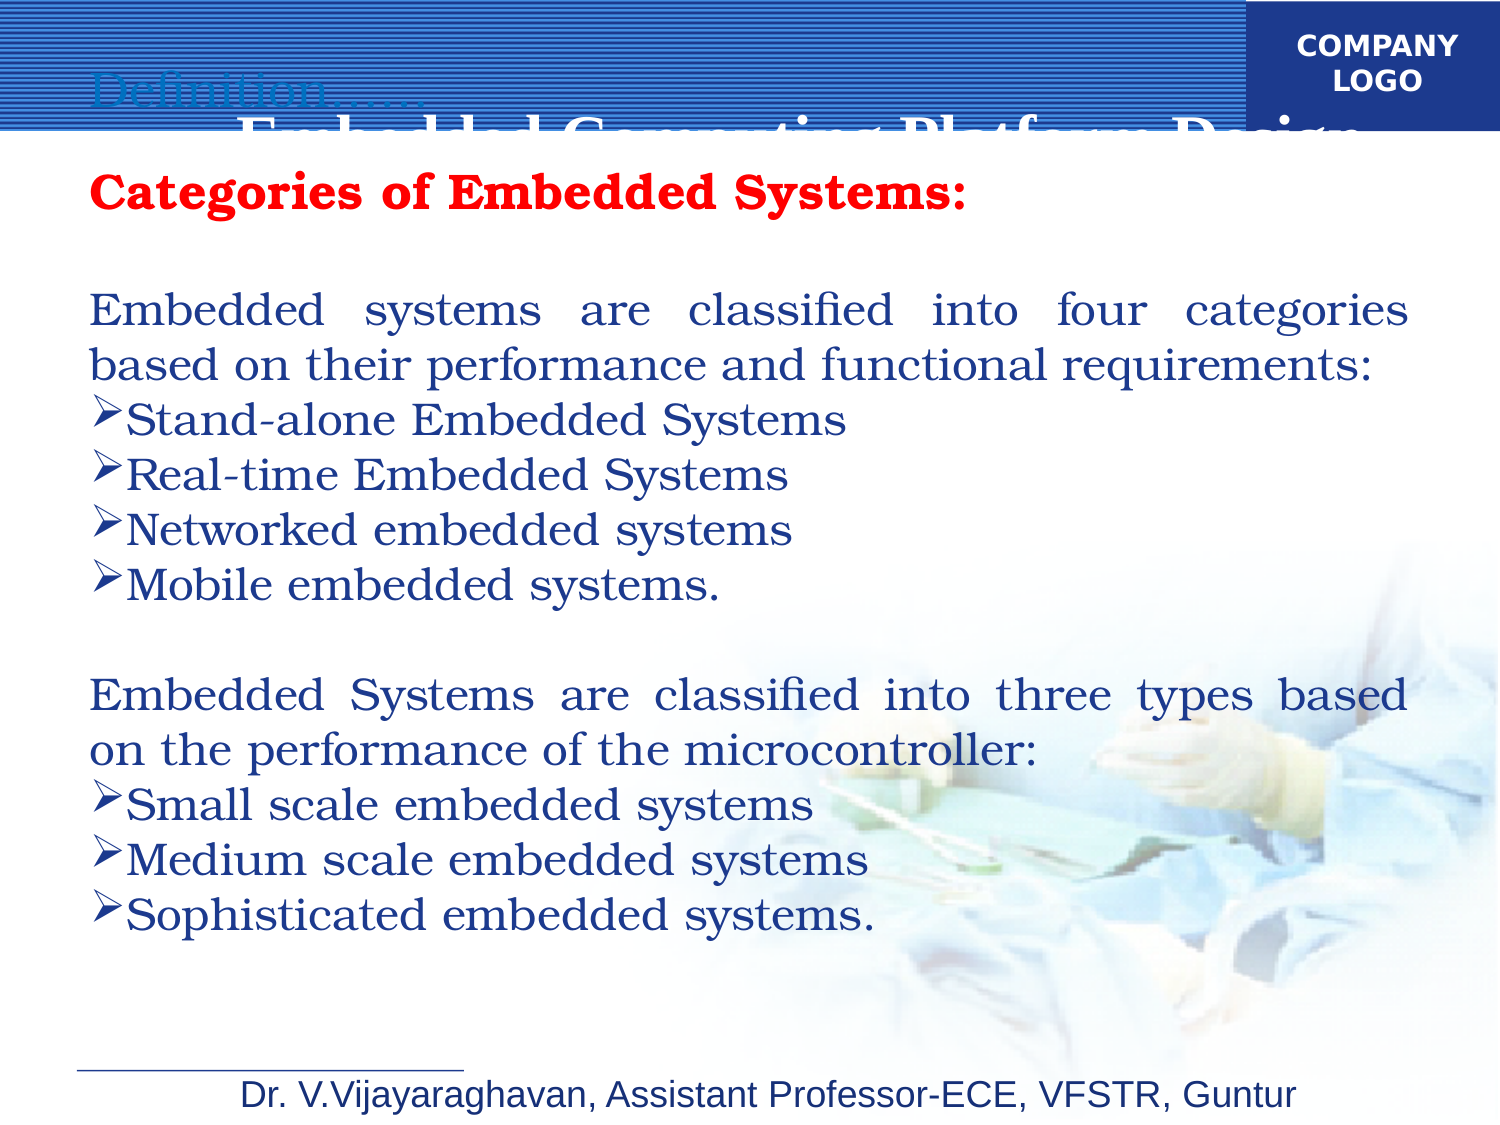

Embedded Computing Platform Design
Definition……
Categories of Embedded Systems:

Embedded systems are classified into four categories based on their performance and functional requirements:
Stand-alone Embedded Systems
Real-time Embedded Systems
Networked embedded systems
Mobile embedded systems.

Embedded Systems are classified into three types based on the performance of the microcontroller:
Small scale embedded systems
Medium scale embedded systems
Sophisticated embedded systems.
Dr. V.Vijayaraghavan, Assistant Professor-ECE, VFSTR, Guntur